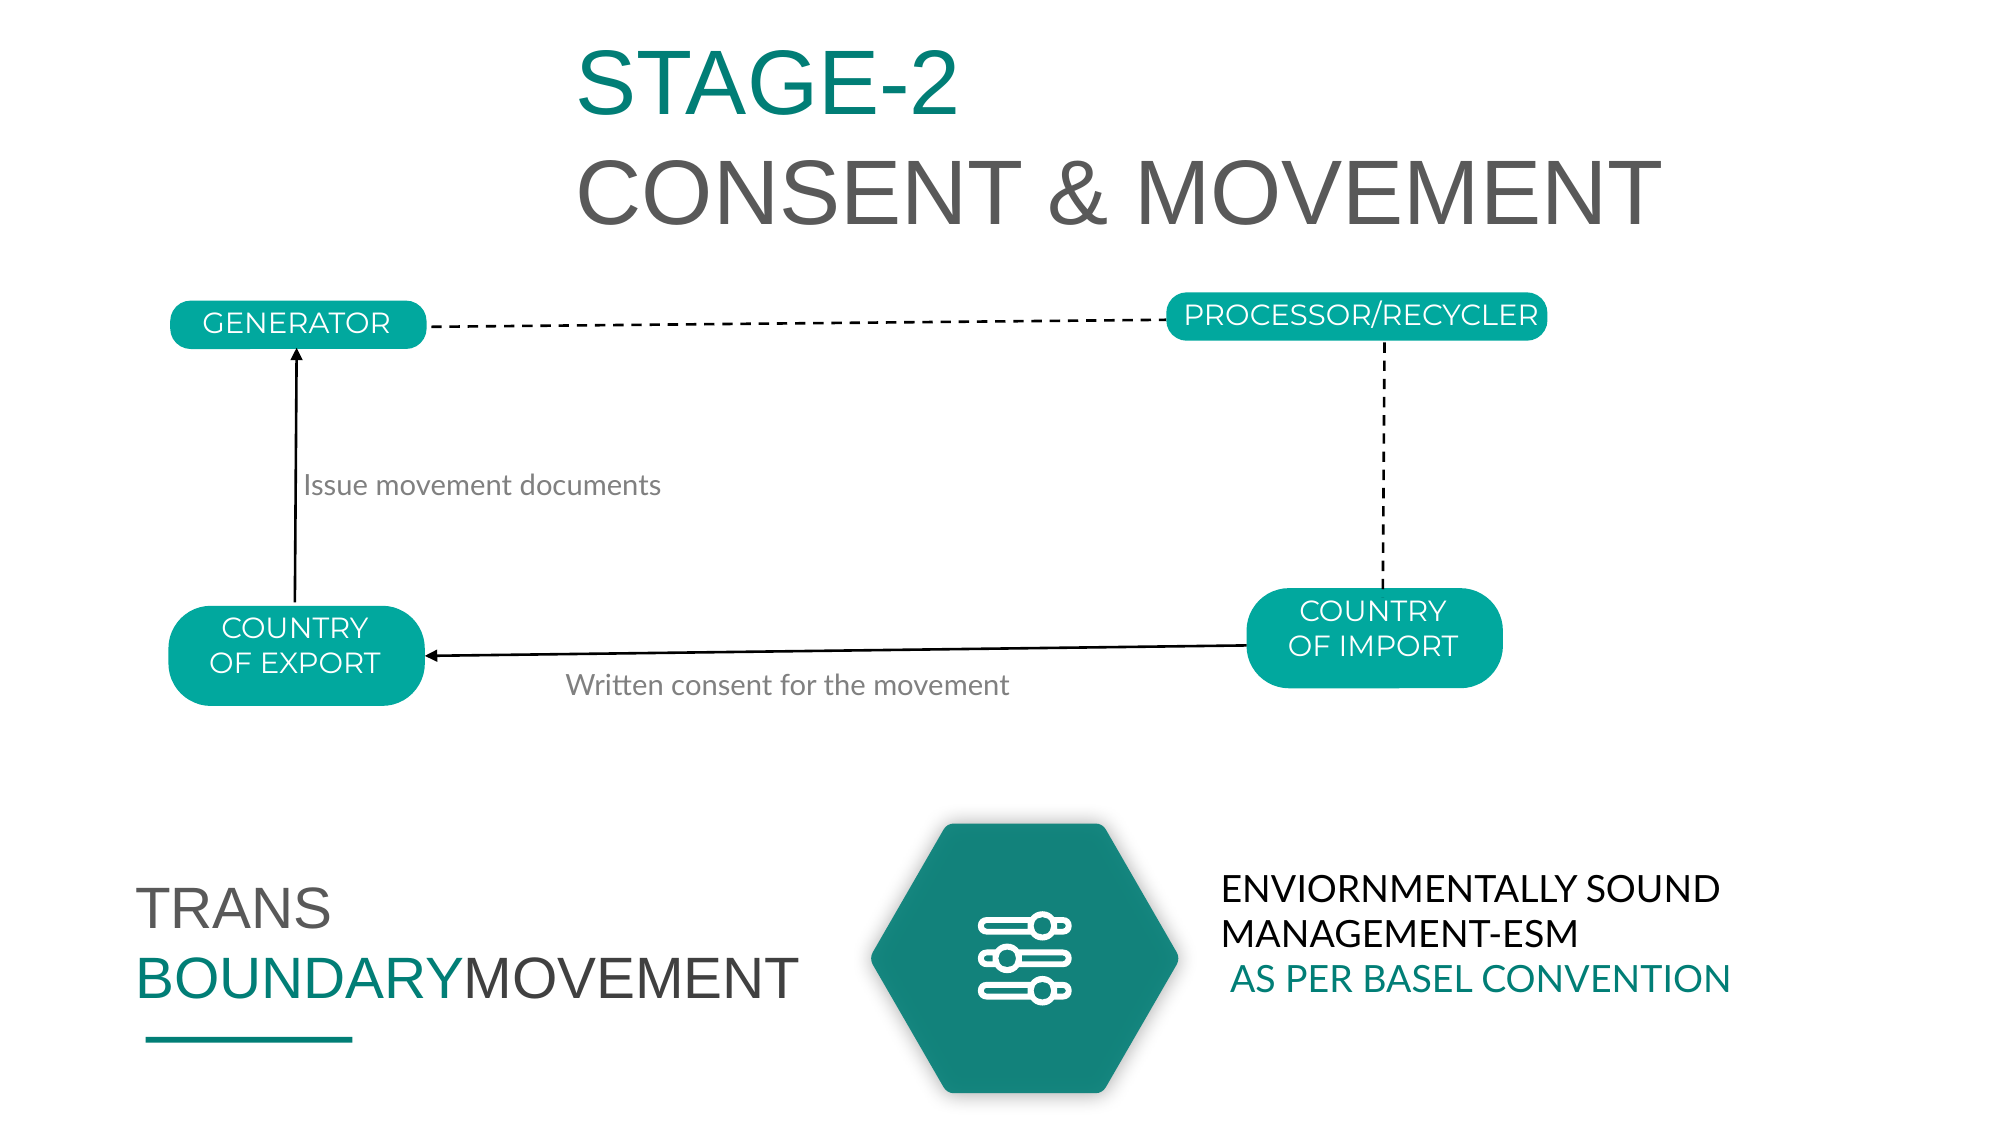

STAGE-2
CONSENT & MOVEMENT
PROCESSOR/RECYCLER

GENERATOR

Issue movement documents
COUNTRY
OF IMPORT

COUNTRY
OF EXPORT

Written consent for the movement

ENVIORNMENTALLY SOUND MANAGEMENT-ESM
 AS PER BASEL CONVENTION
TRANS
BOUNDARYMOVEMENT